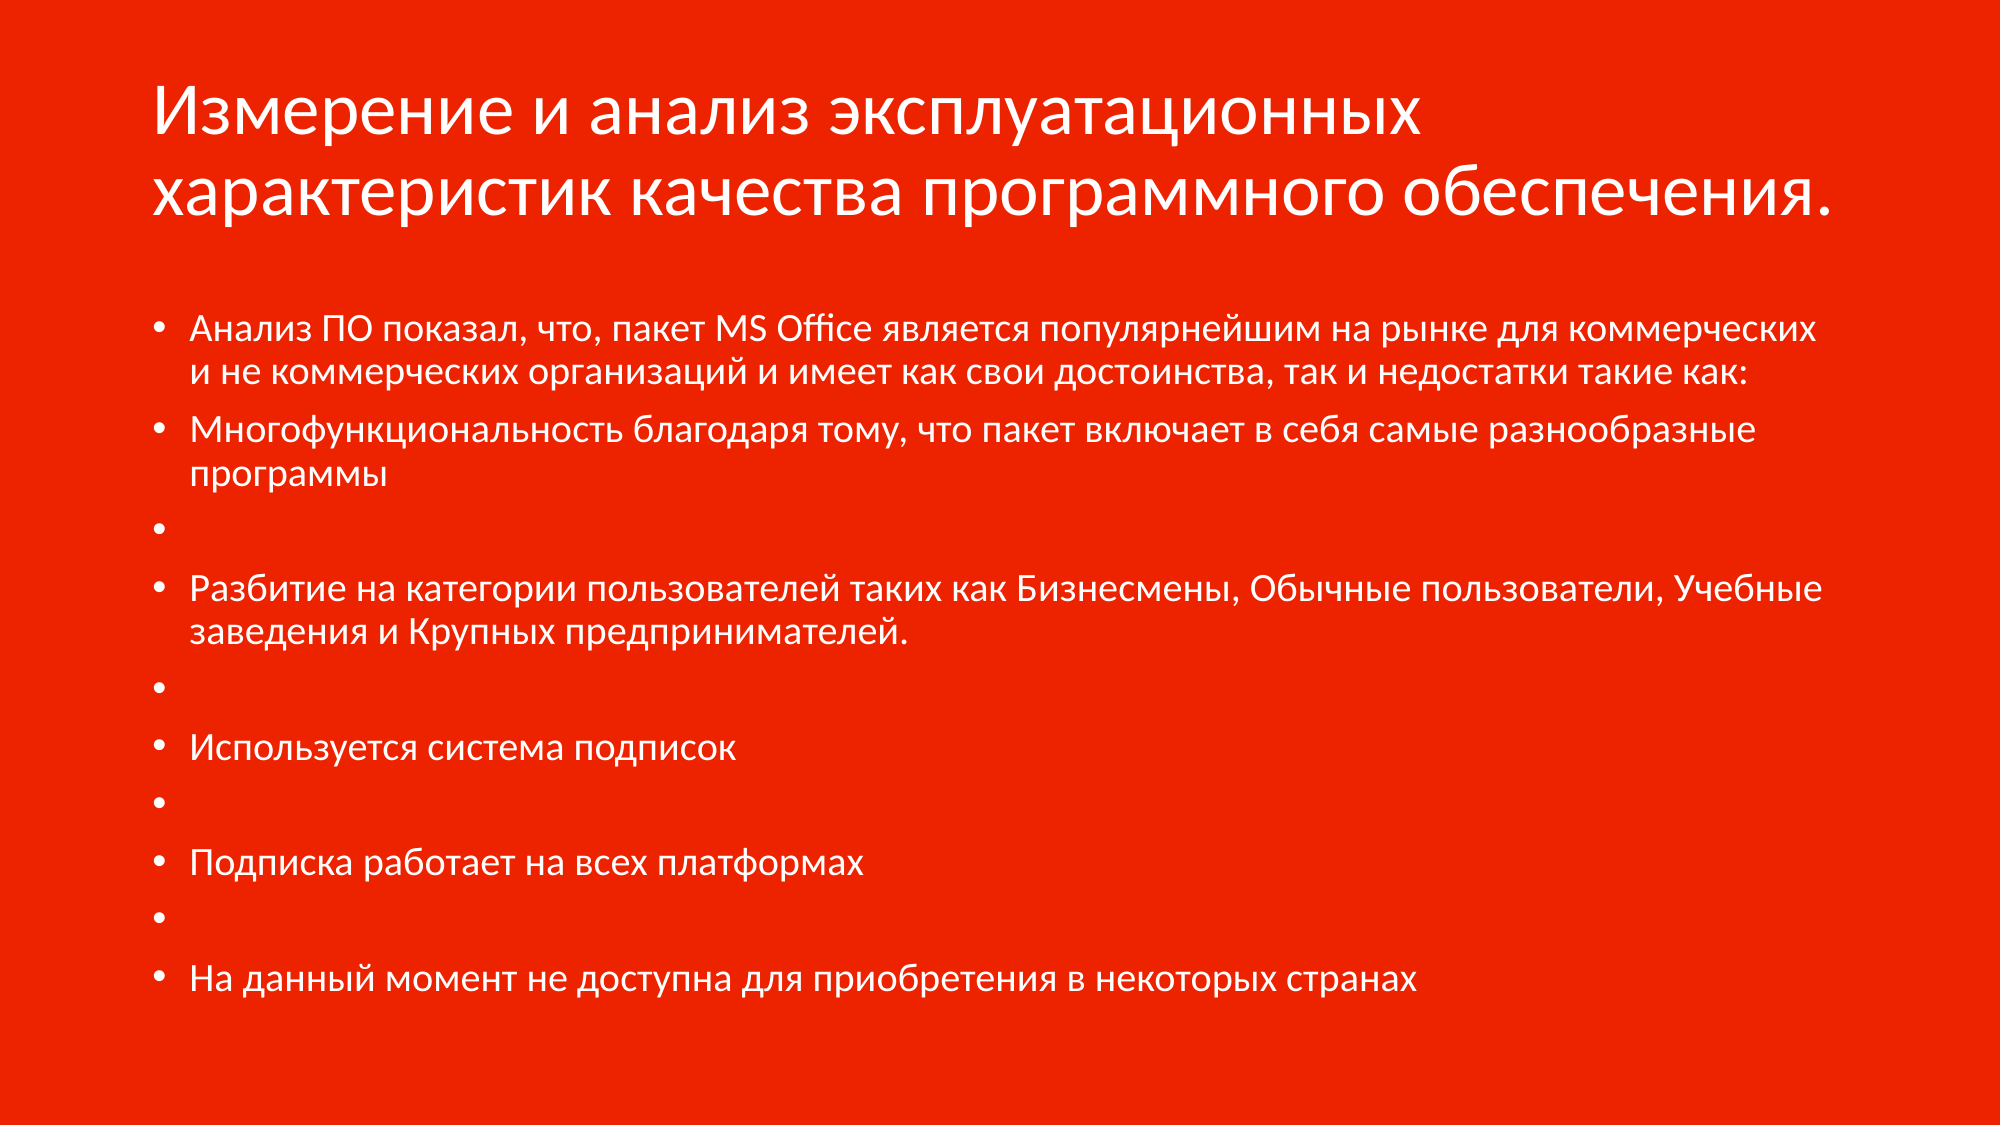

# Измерение и анализ эксплуатационных характеристик качества программного обеспечения.
Анализ ПО показал, что, пакет MS Office является популярнейшим на рынке для коммерческих и не коммерческих организаций и имеет как свои достоинства, так и недостатки такие как:
Многофункциональность благодаря тому, что пакет включает в себя самые разнообразные программы

Разбитие на категории пользователей таких как Бизнесмены, Обычные пользователи, Учебные заведения и Крупных предпринимателей.

Используется система подписок

Подписка работает на всех платформах

На данный момент не доступна для приобретения в некоторых странах